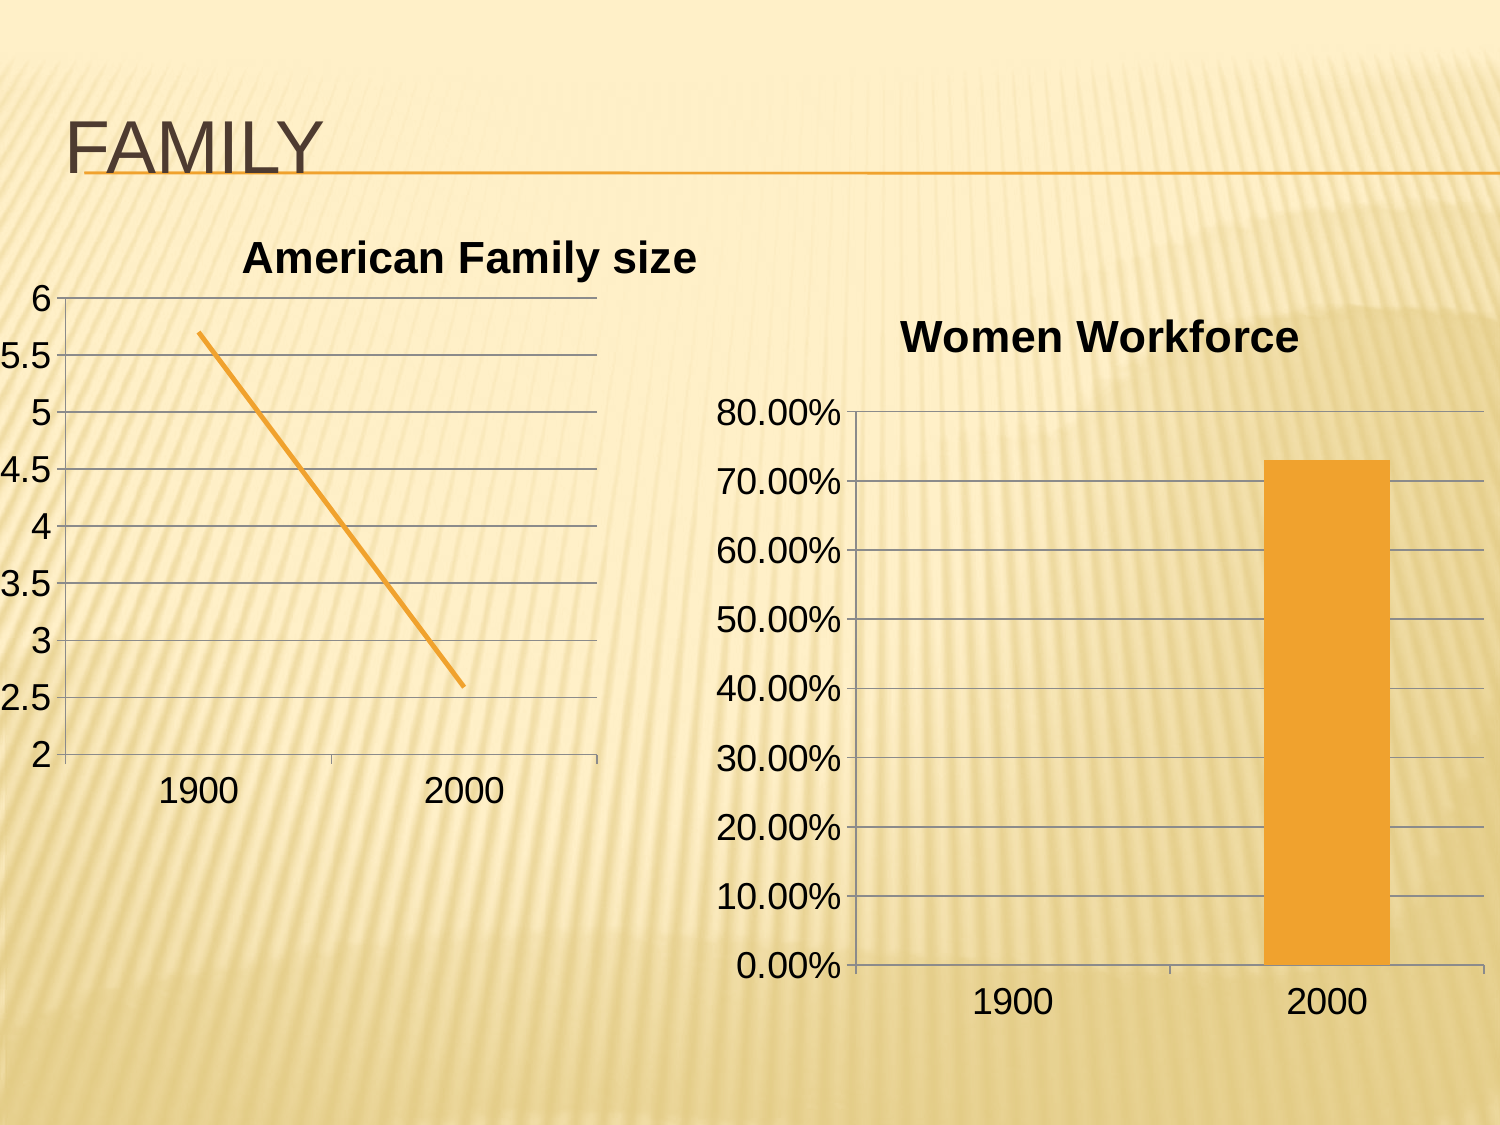

# Family

### Chart: American Family size

| Category | Series 1 |
|---|---|
| 1900 | 5.7 |
| 2000 | 2.59 |

### Chart: Women Workforce

| Category | Series 1 |
|---|---|
| 1900 | 0.0 |
| 2000 | 0.73 |